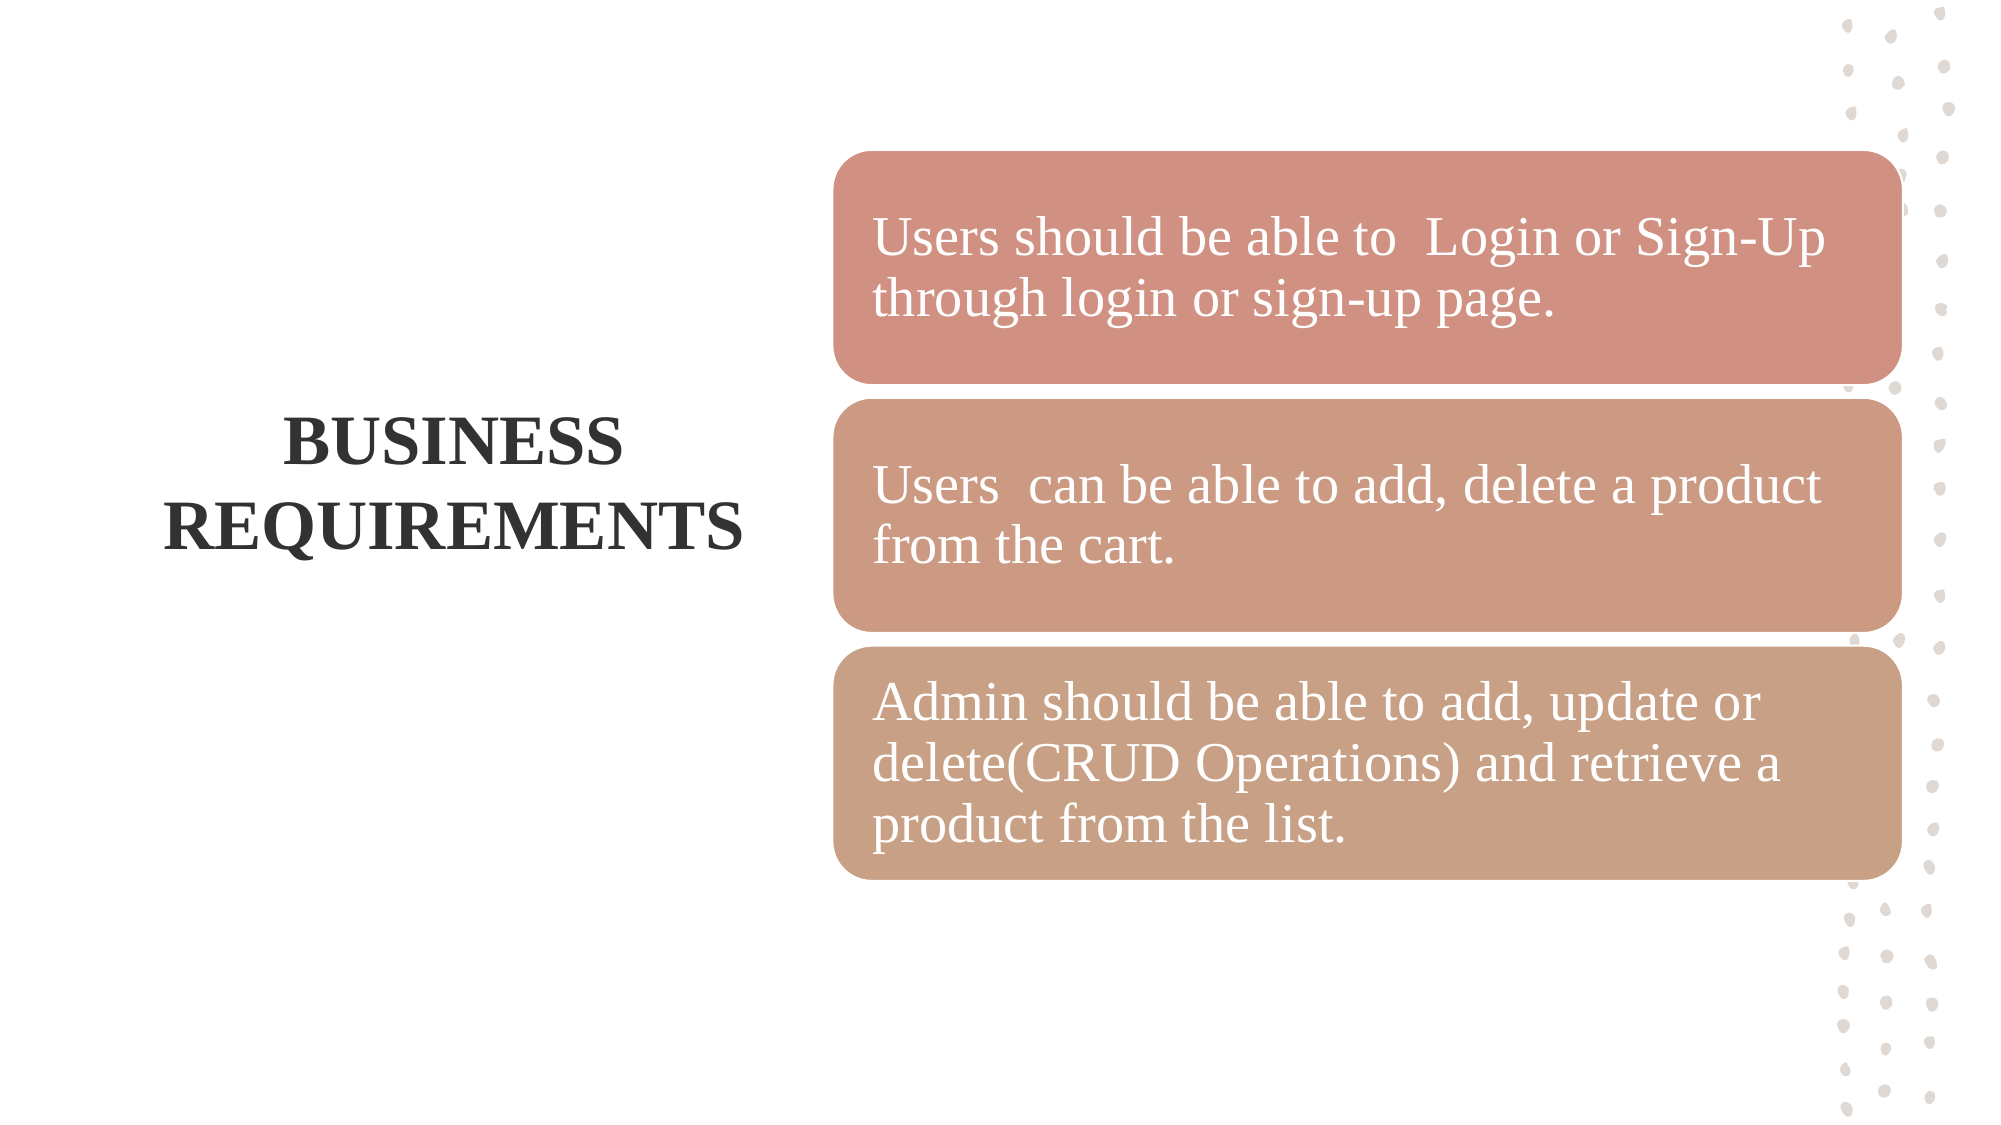

Users should be able to  Login or Sign-Up through login or sign-up page.
Users  can be able to add, delete a product from the cart.
Admin should be able to add, update or delete(CRUD Operations) and retrieve a product from the list.
BUSINESS REQUIREMENTS